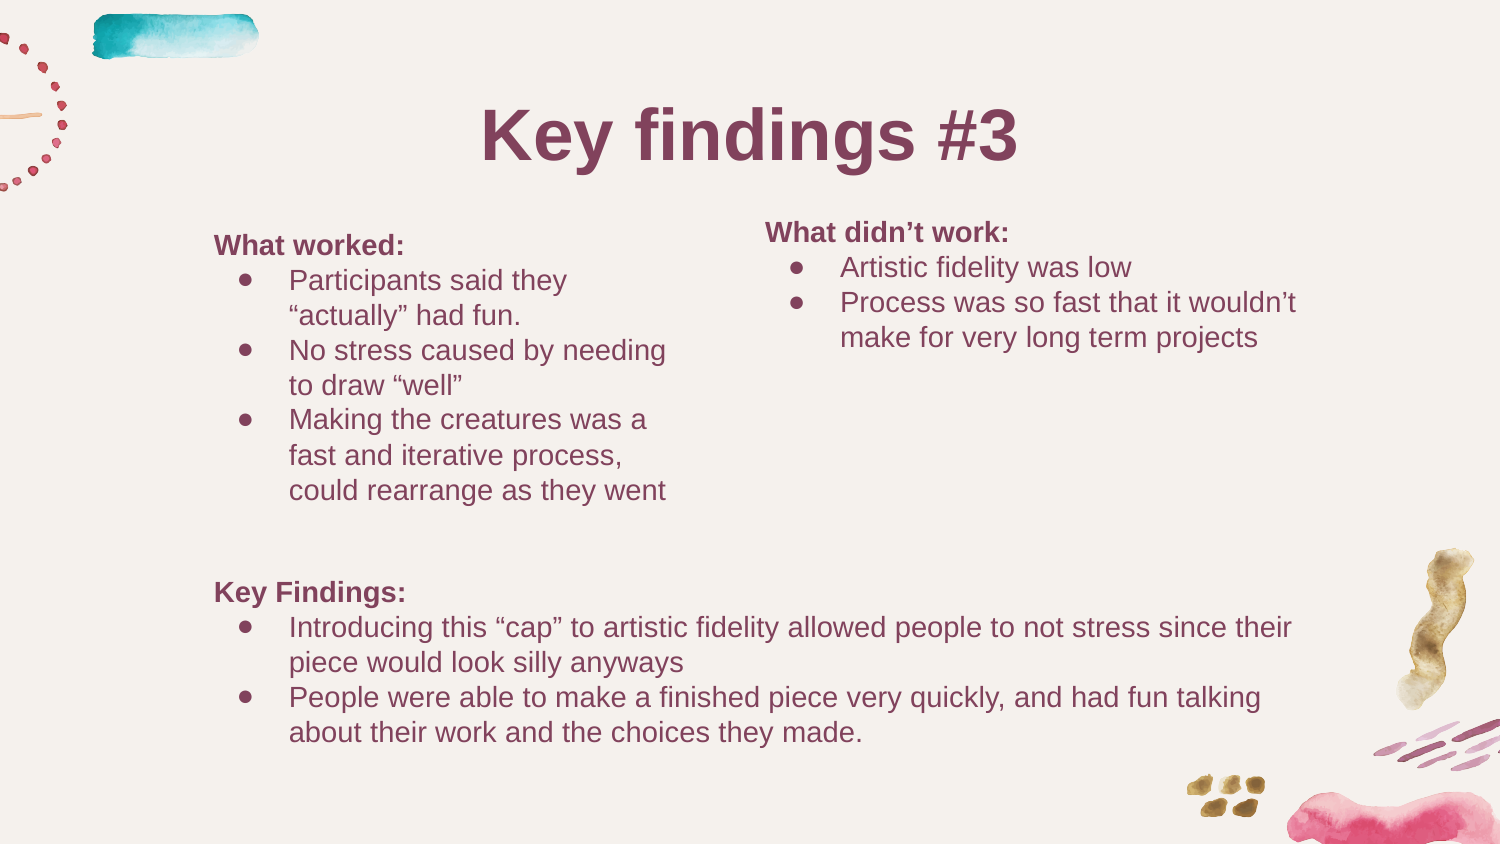

# Key findings #3
What didn’t work:
Artistic fidelity was low
Process was so fast that it wouldn’t make for very long term projects
What worked:
Participants said they “actually” had fun.
No stress caused by needing to draw “well”
Making the creatures was a fast and iterative process, could rearrange as they went
Key Findings:
Introducing this “cap” to artistic fidelity allowed people to not stress since their piece would look silly anyways
People were able to make a finished piece very quickly, and had fun talking about their work and the choices they made.